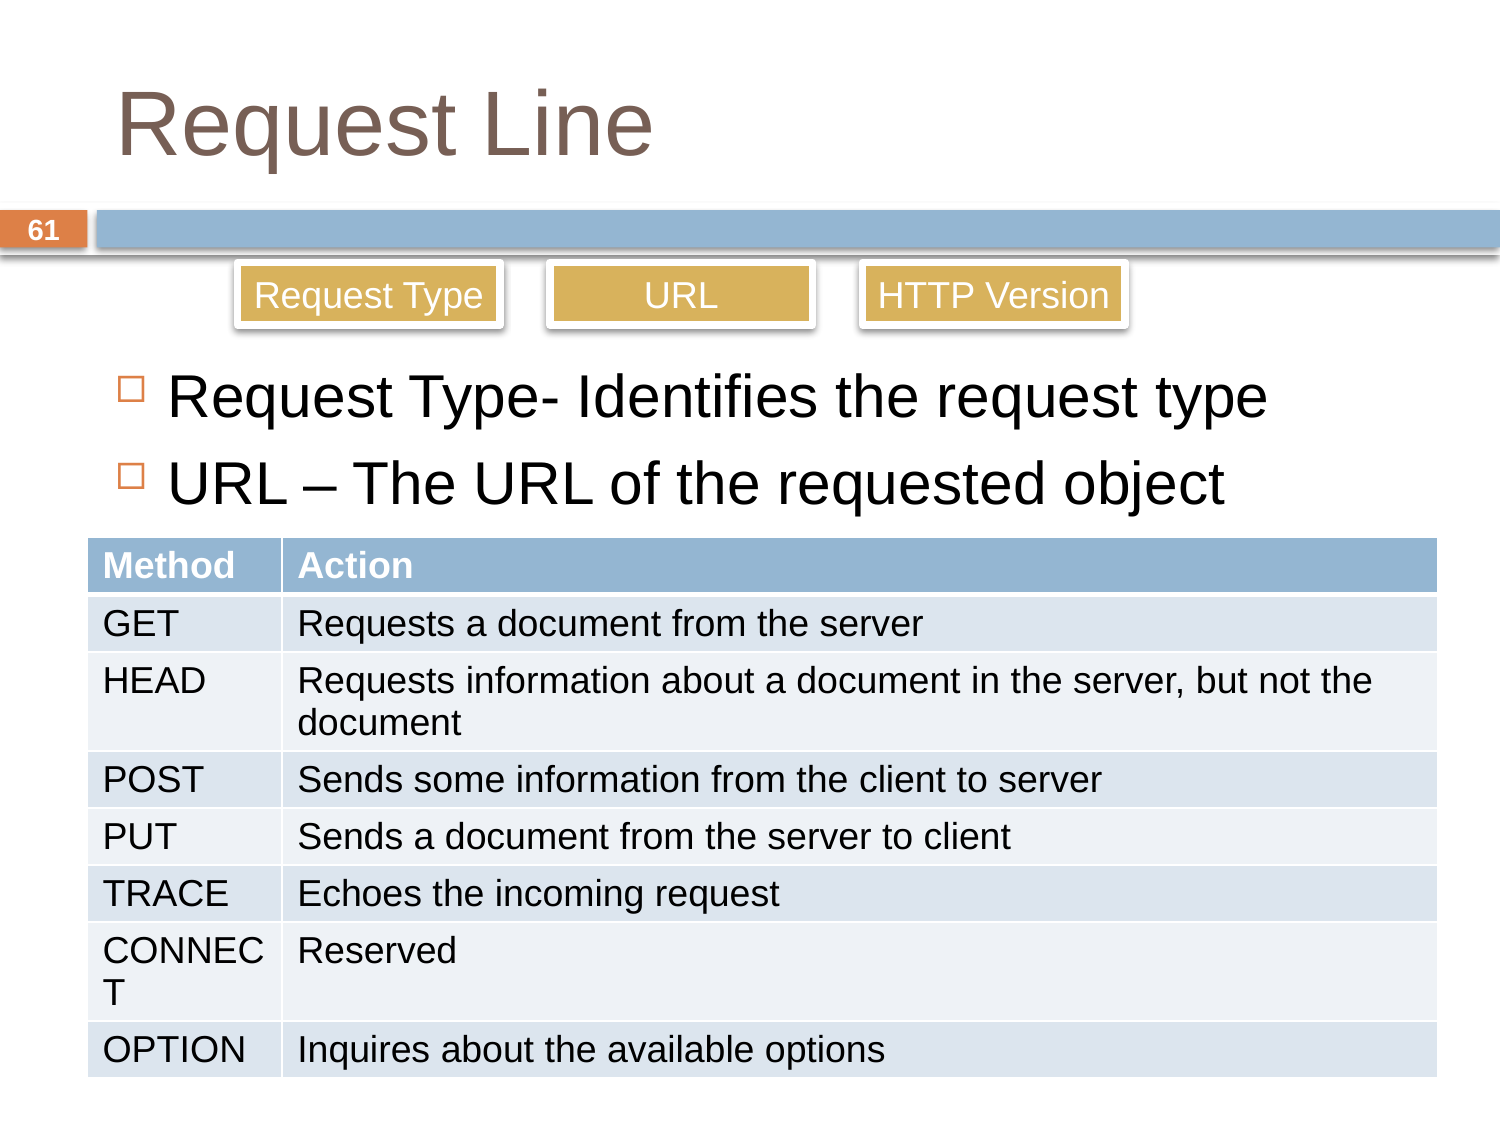

# Request Line
61
Request Type
URL
HTTP Version
Request Type- Identifies the request type
URL – The URL of the requested object
| Method | Action |
| --- | --- |
| GET | Requests a document from the server |
| HEAD | Requests information about a document in the server, but not the document |
| POST | Sends some information from the client to server |
| PUT | Sends a document from the server to client |
| TRACE | Echoes the incoming request |
| CONNECT | Reserved |
| OPTION | Inquires about the available options |